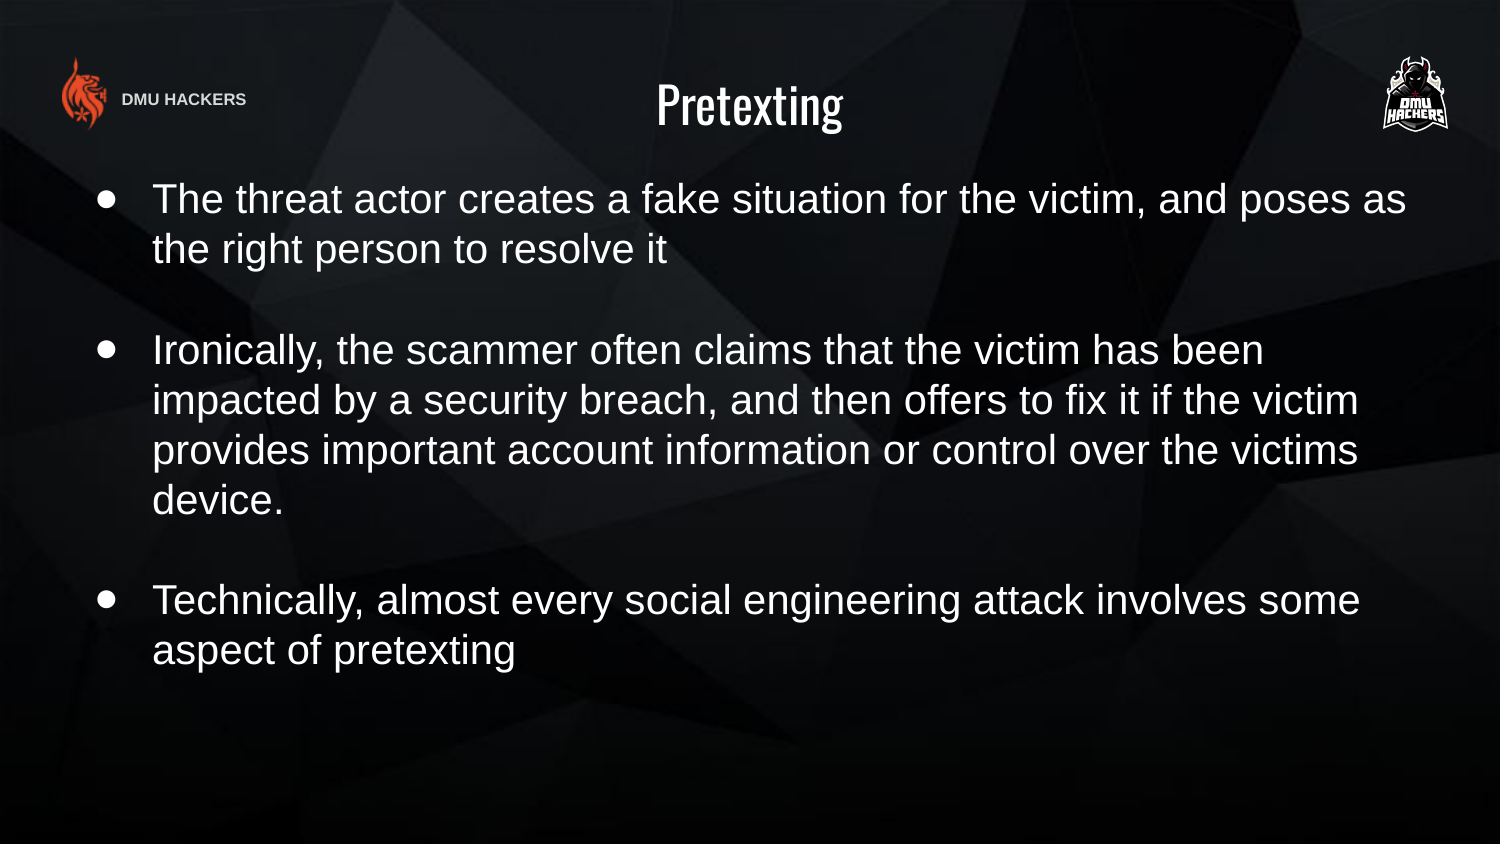

Pretexting
DMU HACKERS
The threat actor creates a fake situation for the victim, and poses as the right person to resolve it

Ironically, the scammer often claims that the victim has been impacted by a security breach, and then offers to fix it if the victim provides important account information or control over the victims device.

Technically, almost every social engineering attack involves some aspect of pretexting